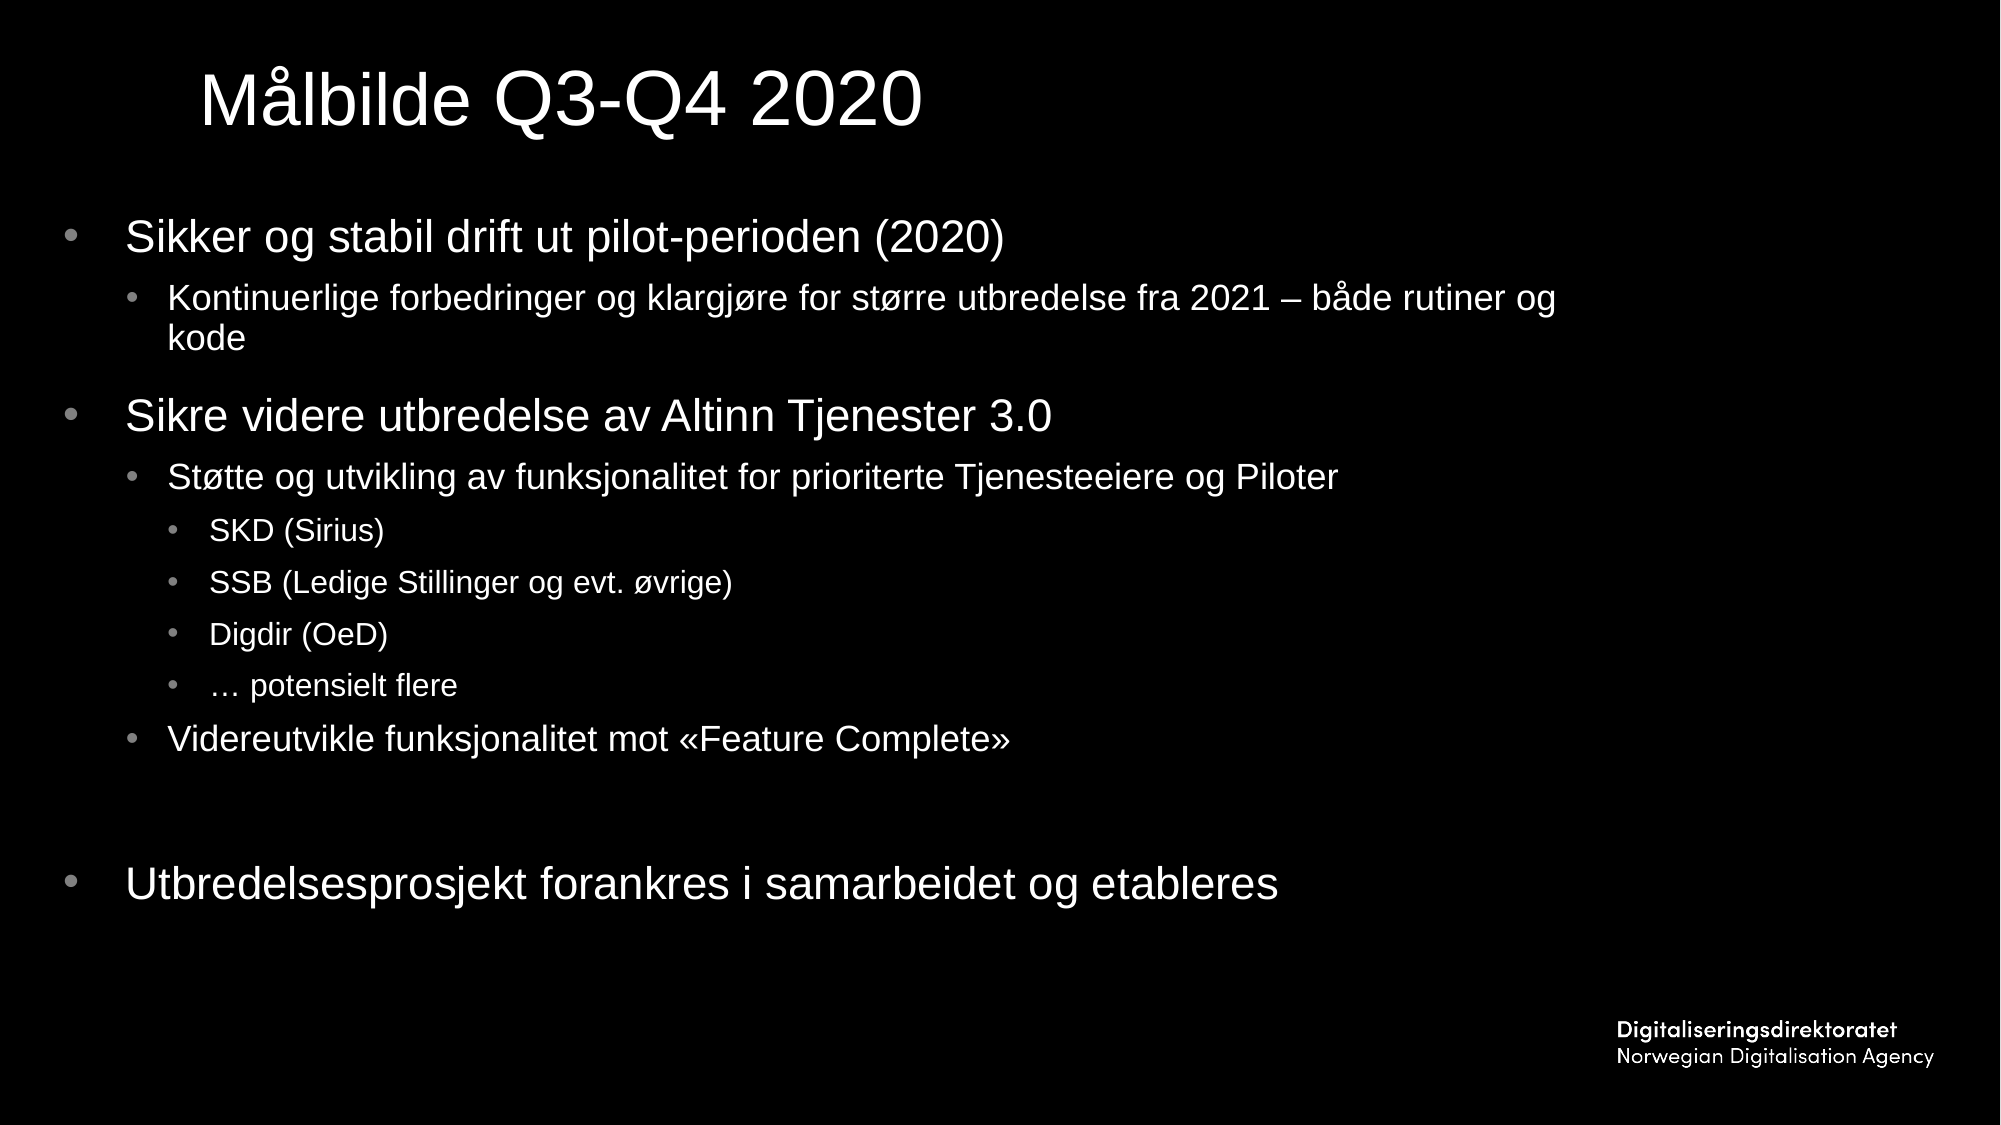

# Målbilde Q3-Q4 2020
Sikker og stabil drift ut pilot-perioden (2020)
Kontinuerlige forbedringer og klargjøre for større utbredelse fra 2021 – både rutiner og kode
Sikre videre utbredelse av Altinn Tjenester 3.0
Støtte og utvikling av funksjonalitet for prioriterte Tjenesteeiere og Piloter
SKD (Sirius)
SSB (Ledige Stillinger og evt. øvrige)
Digdir (OeD)
… potensielt flere
Videreutvikle funksjonalitet mot «Feature Complete»

Utbredelsesprosjekt forankres i samarbeidet og etableres